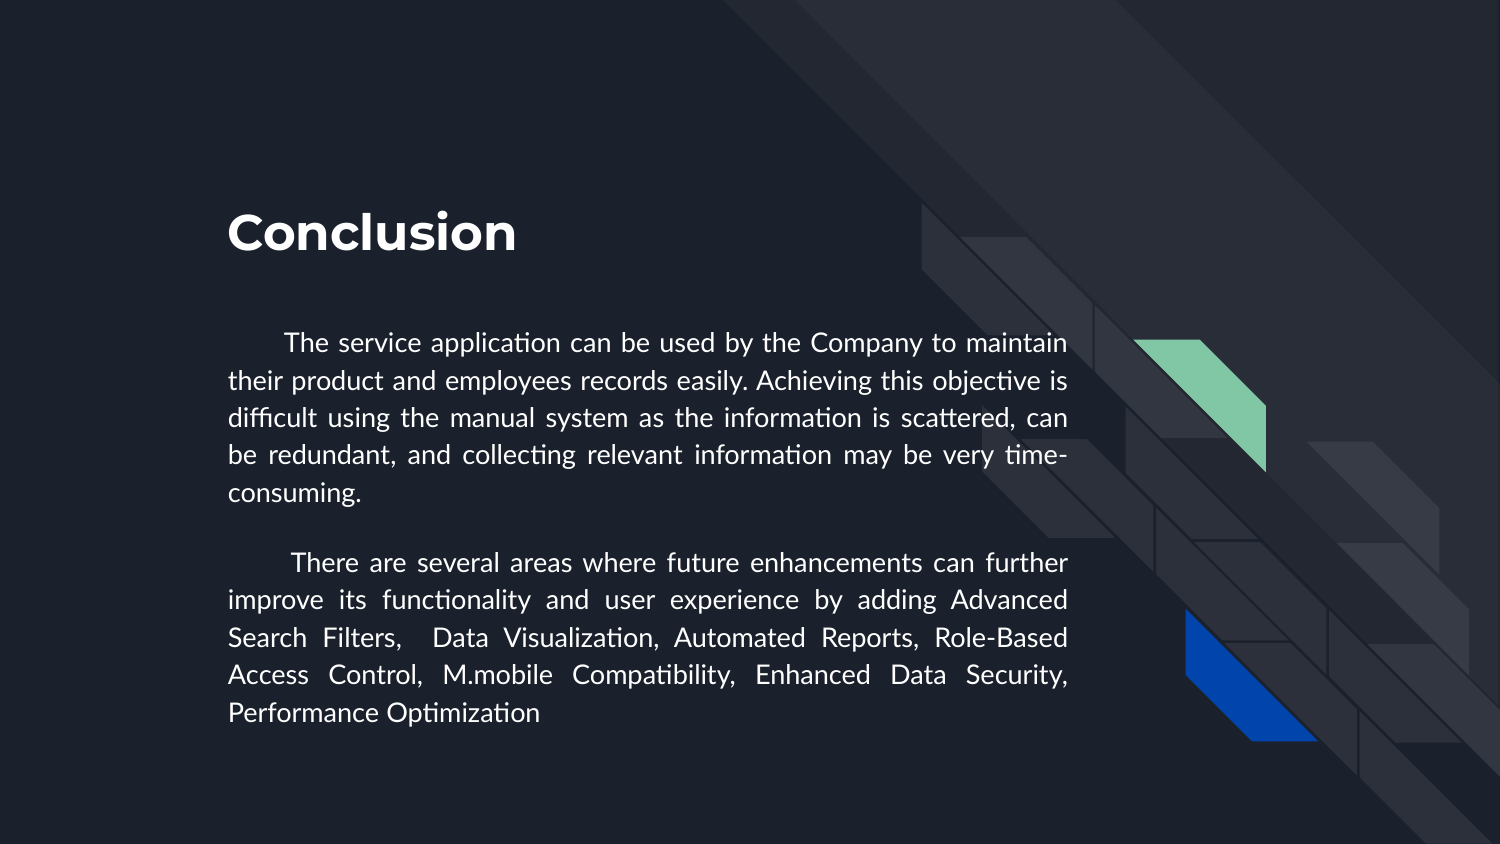

# Conclusion
      The service application can be used by the Company to maintain their product and employees records easily. Achieving this objective is difficult using the manual system as the information is scattered, can be redundant, and collecting relevant information may be very time-consuming.
      There are several areas where future enhancements can further improve its functionality and user experience by adding Advanced Search Filters,  Data Visualization, Automated Reports, Role-Based Access Control, M.mobile Compatibility, Enhanced Data Security, Performance Optimization